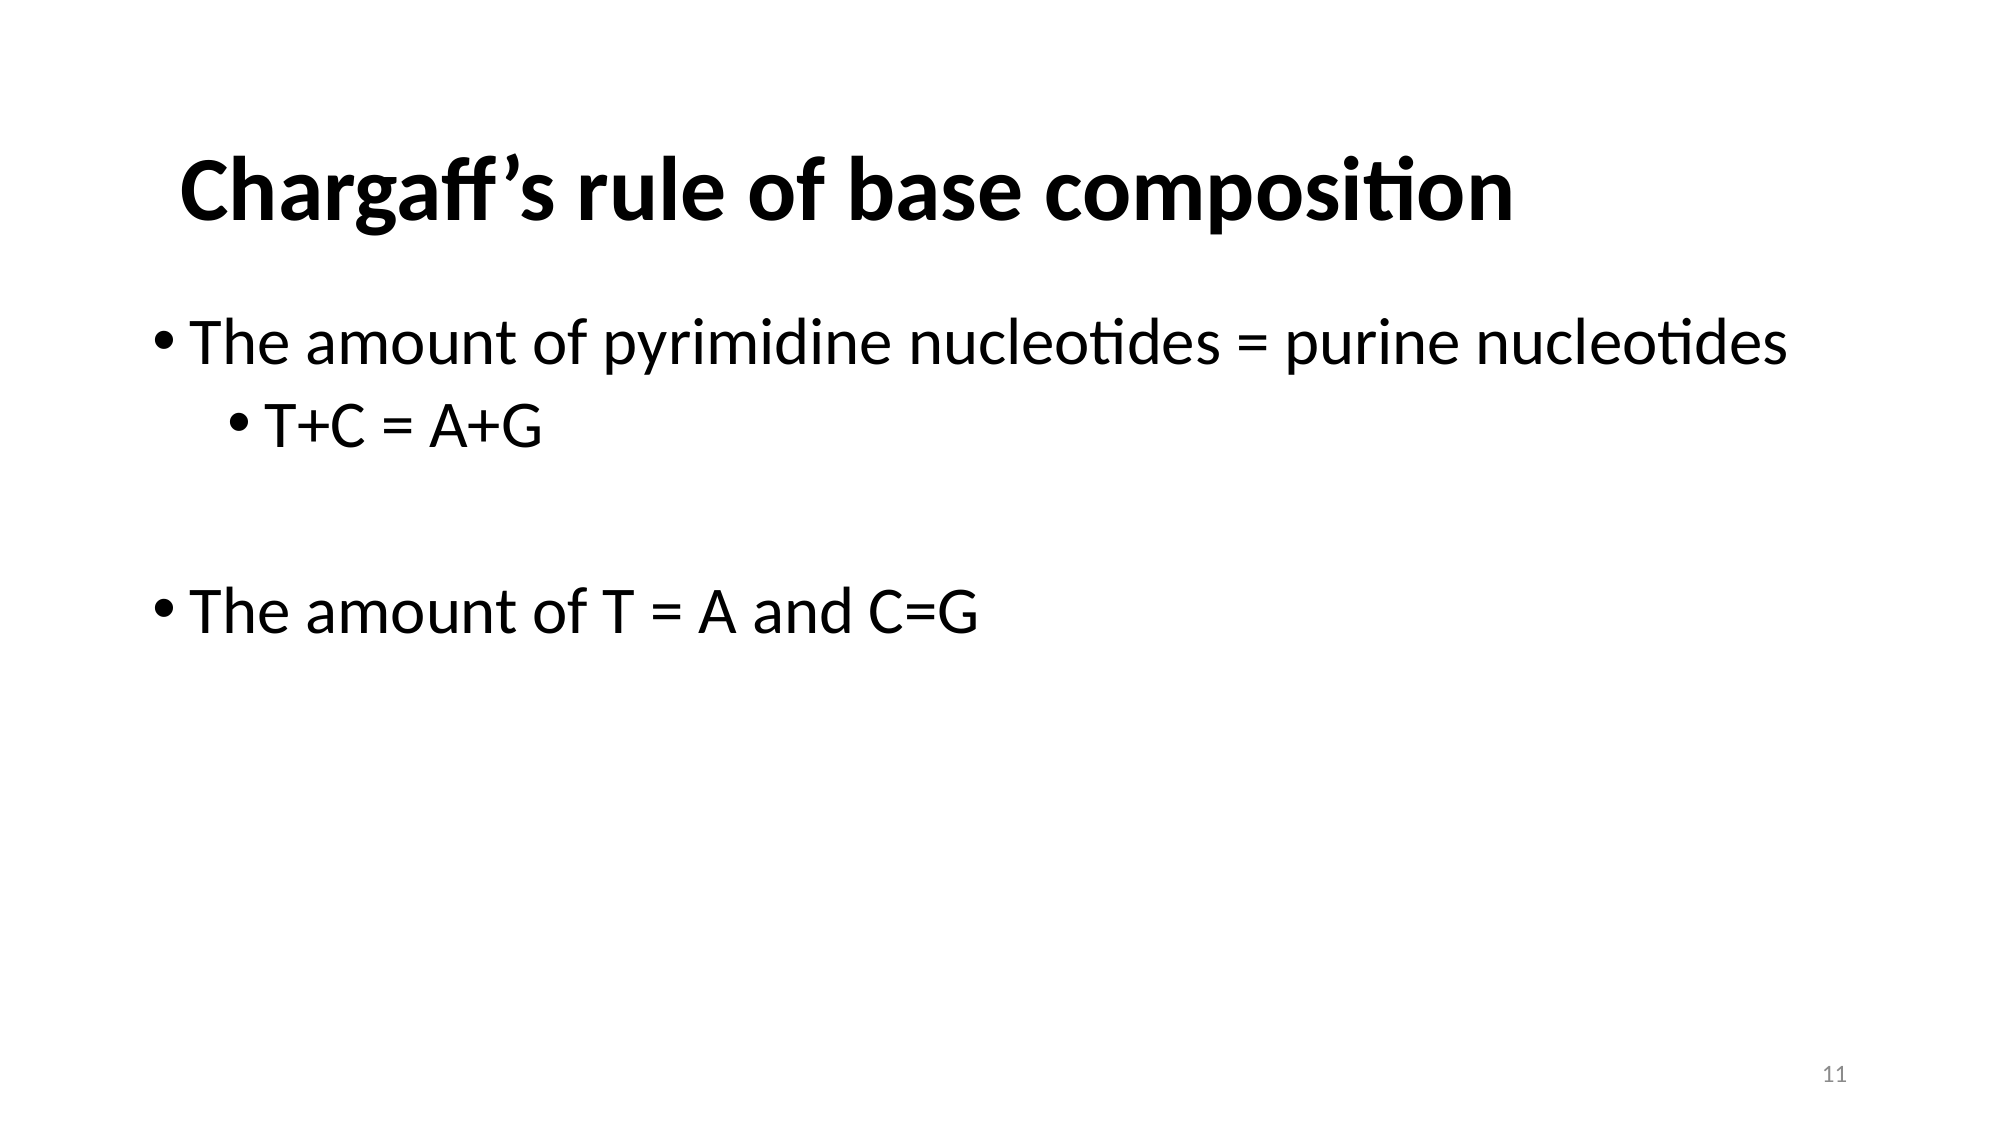

# Chargaff’s rule of base composition
The amount of pyrimidine nucleotides = purine nucleotides
T+C = A+G

The amount of T = A and C=G
11